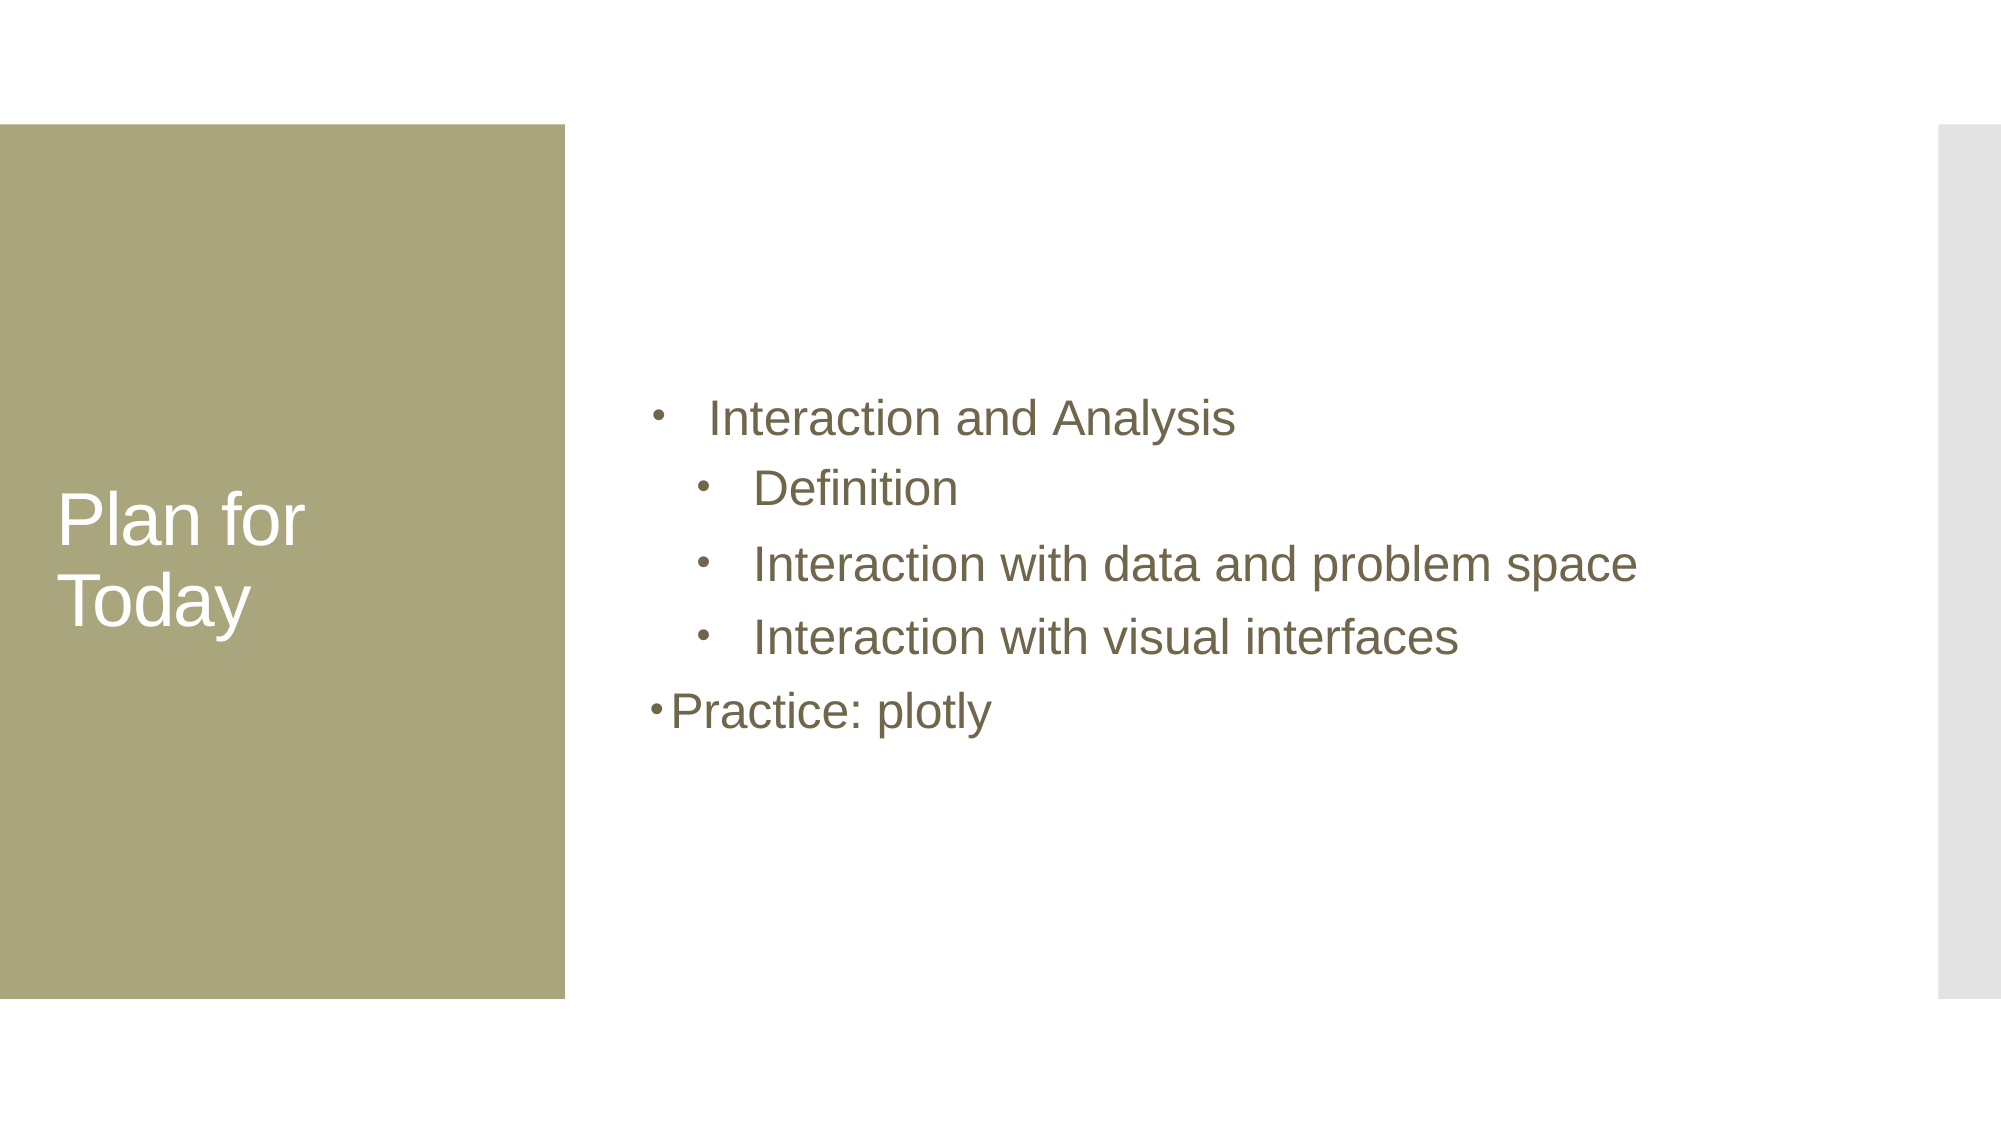

Interaction and Analysis
Definition
Interaction with data and problem space
Interaction with visual interfaces
Practice: plotly
# Plan for Today